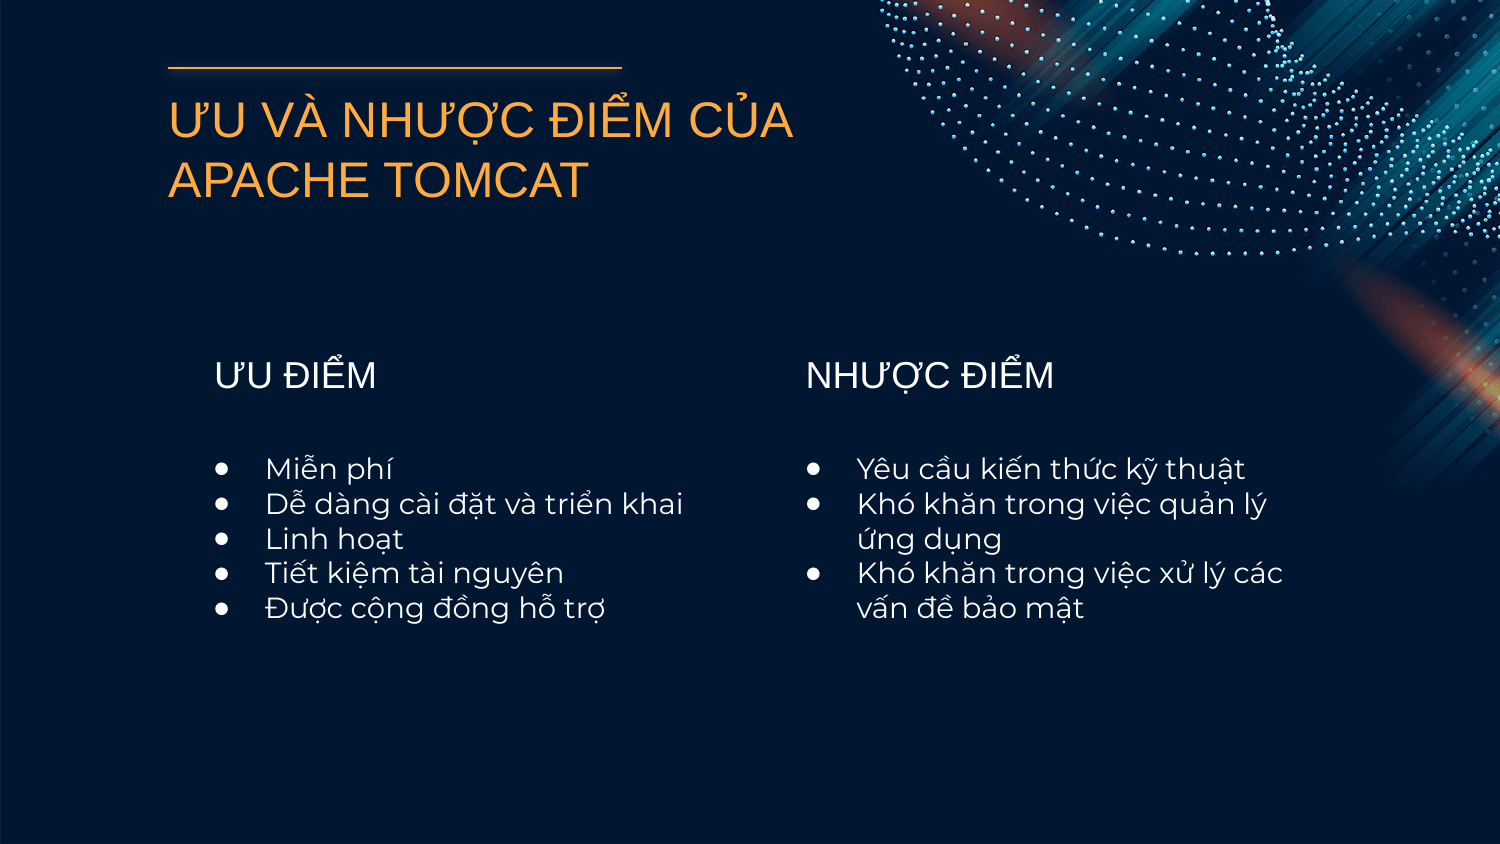

# ƯU VÀ NHƯỢC ĐIỂM CỦA APACHE TOMCAT
ƯU ĐIỂM
NHƯỢC ĐIỂM
Miễn phí
Dễ dàng cài đặt và triển khai
Linh hoạt
Tiết kiệm tài nguyên
Được cộng đồng hỗ trợ
Yêu cầu kiến thức kỹ thuật
Khó khăn trong việc quản lý ứng dụng
Khó khăn trong việc xử lý các vấn đề bảo mật